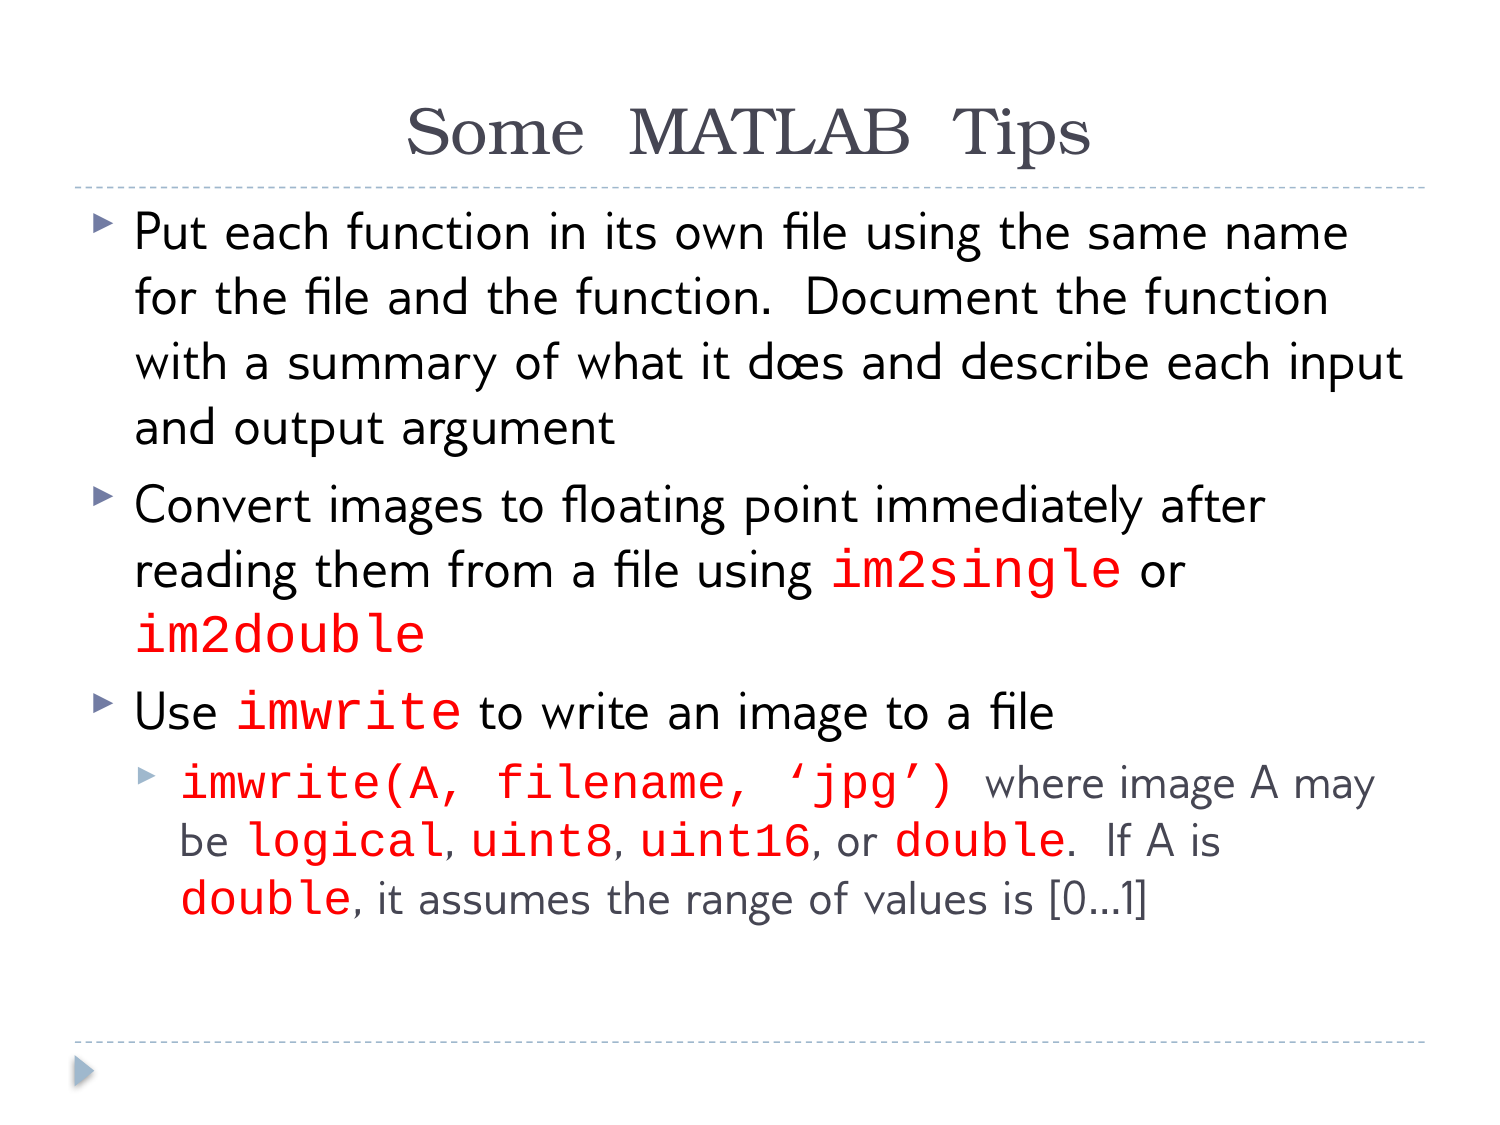

# Some  MATLAB  Tips
Put each function in its own file using the same name for the file and the function.  Document the function with a summary of what it does and describe each input and output argument
Convert images to floating point immediately after reading them from a file using im2single or im2double
Use imwrite to write an image to a file
imwrite(A, filename, ‘jpg’) where image A may be logical, uint8, uint16, or double.  If A is double, it assumes the range of values is [0…1]